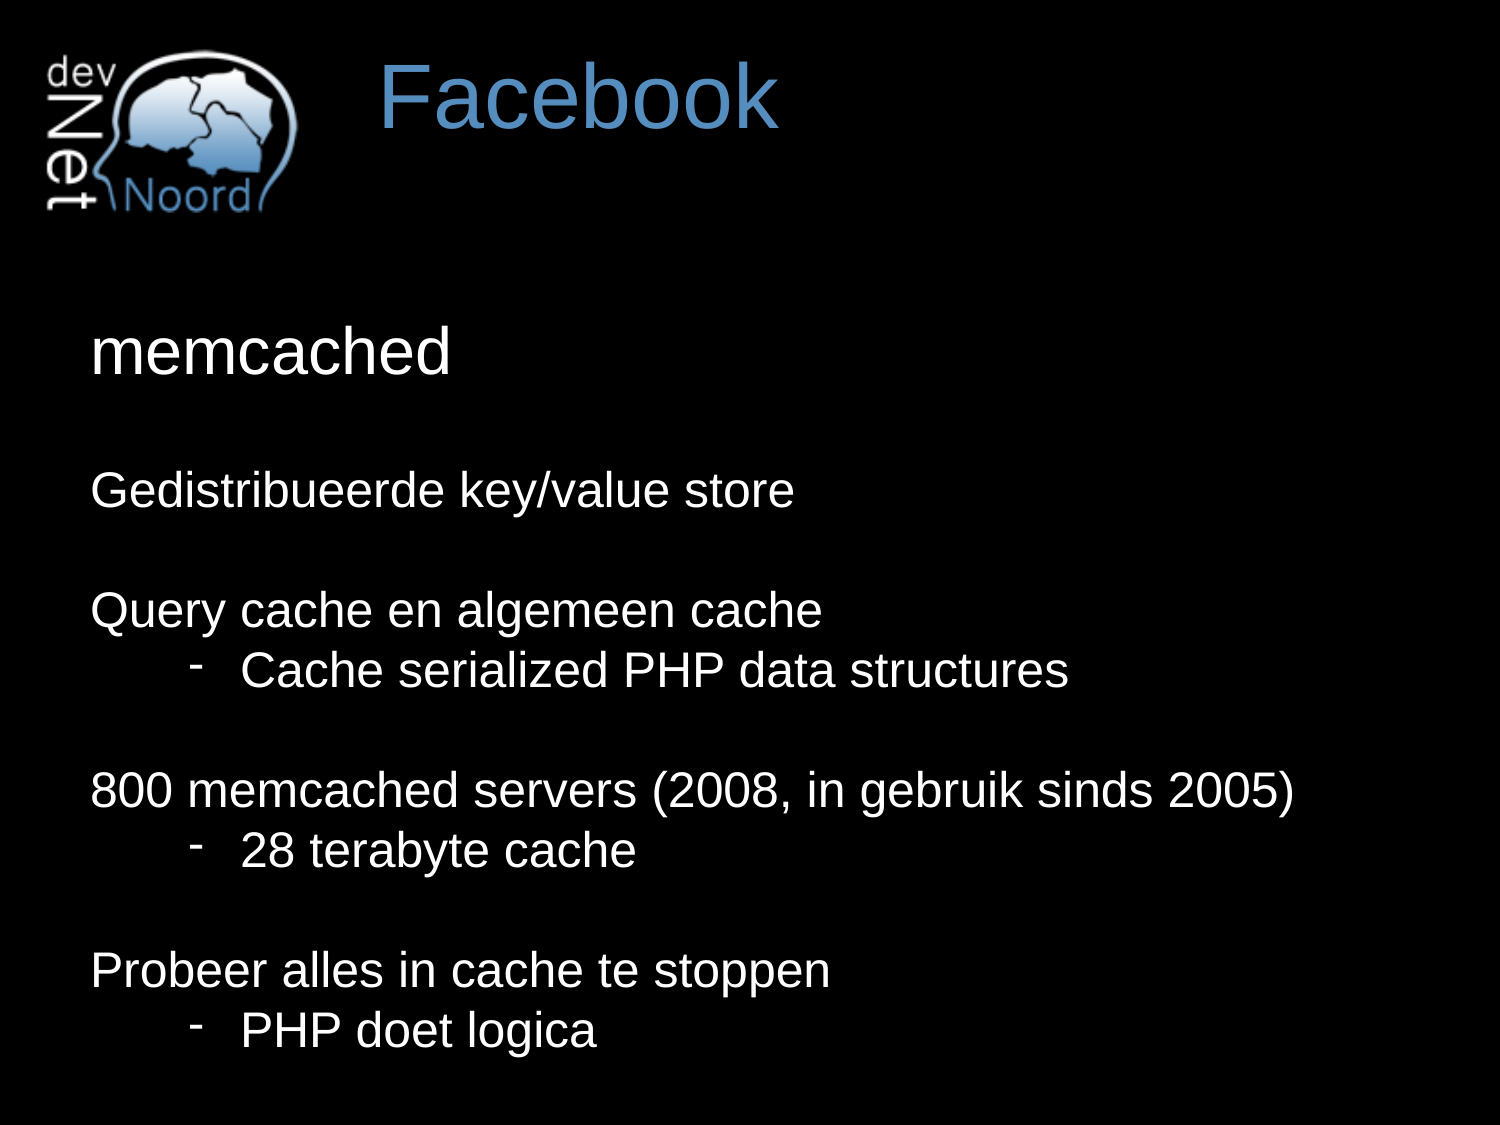

# Facebook
memcached

Gedistribueerde key/value store

Query cache en algemeen cache
Cache serialized PHP data structures

800 memcached servers (2008, in gebruik sinds 2005)
28 terabyte cache

Probeer alles in cache te stoppen
PHP doet logica